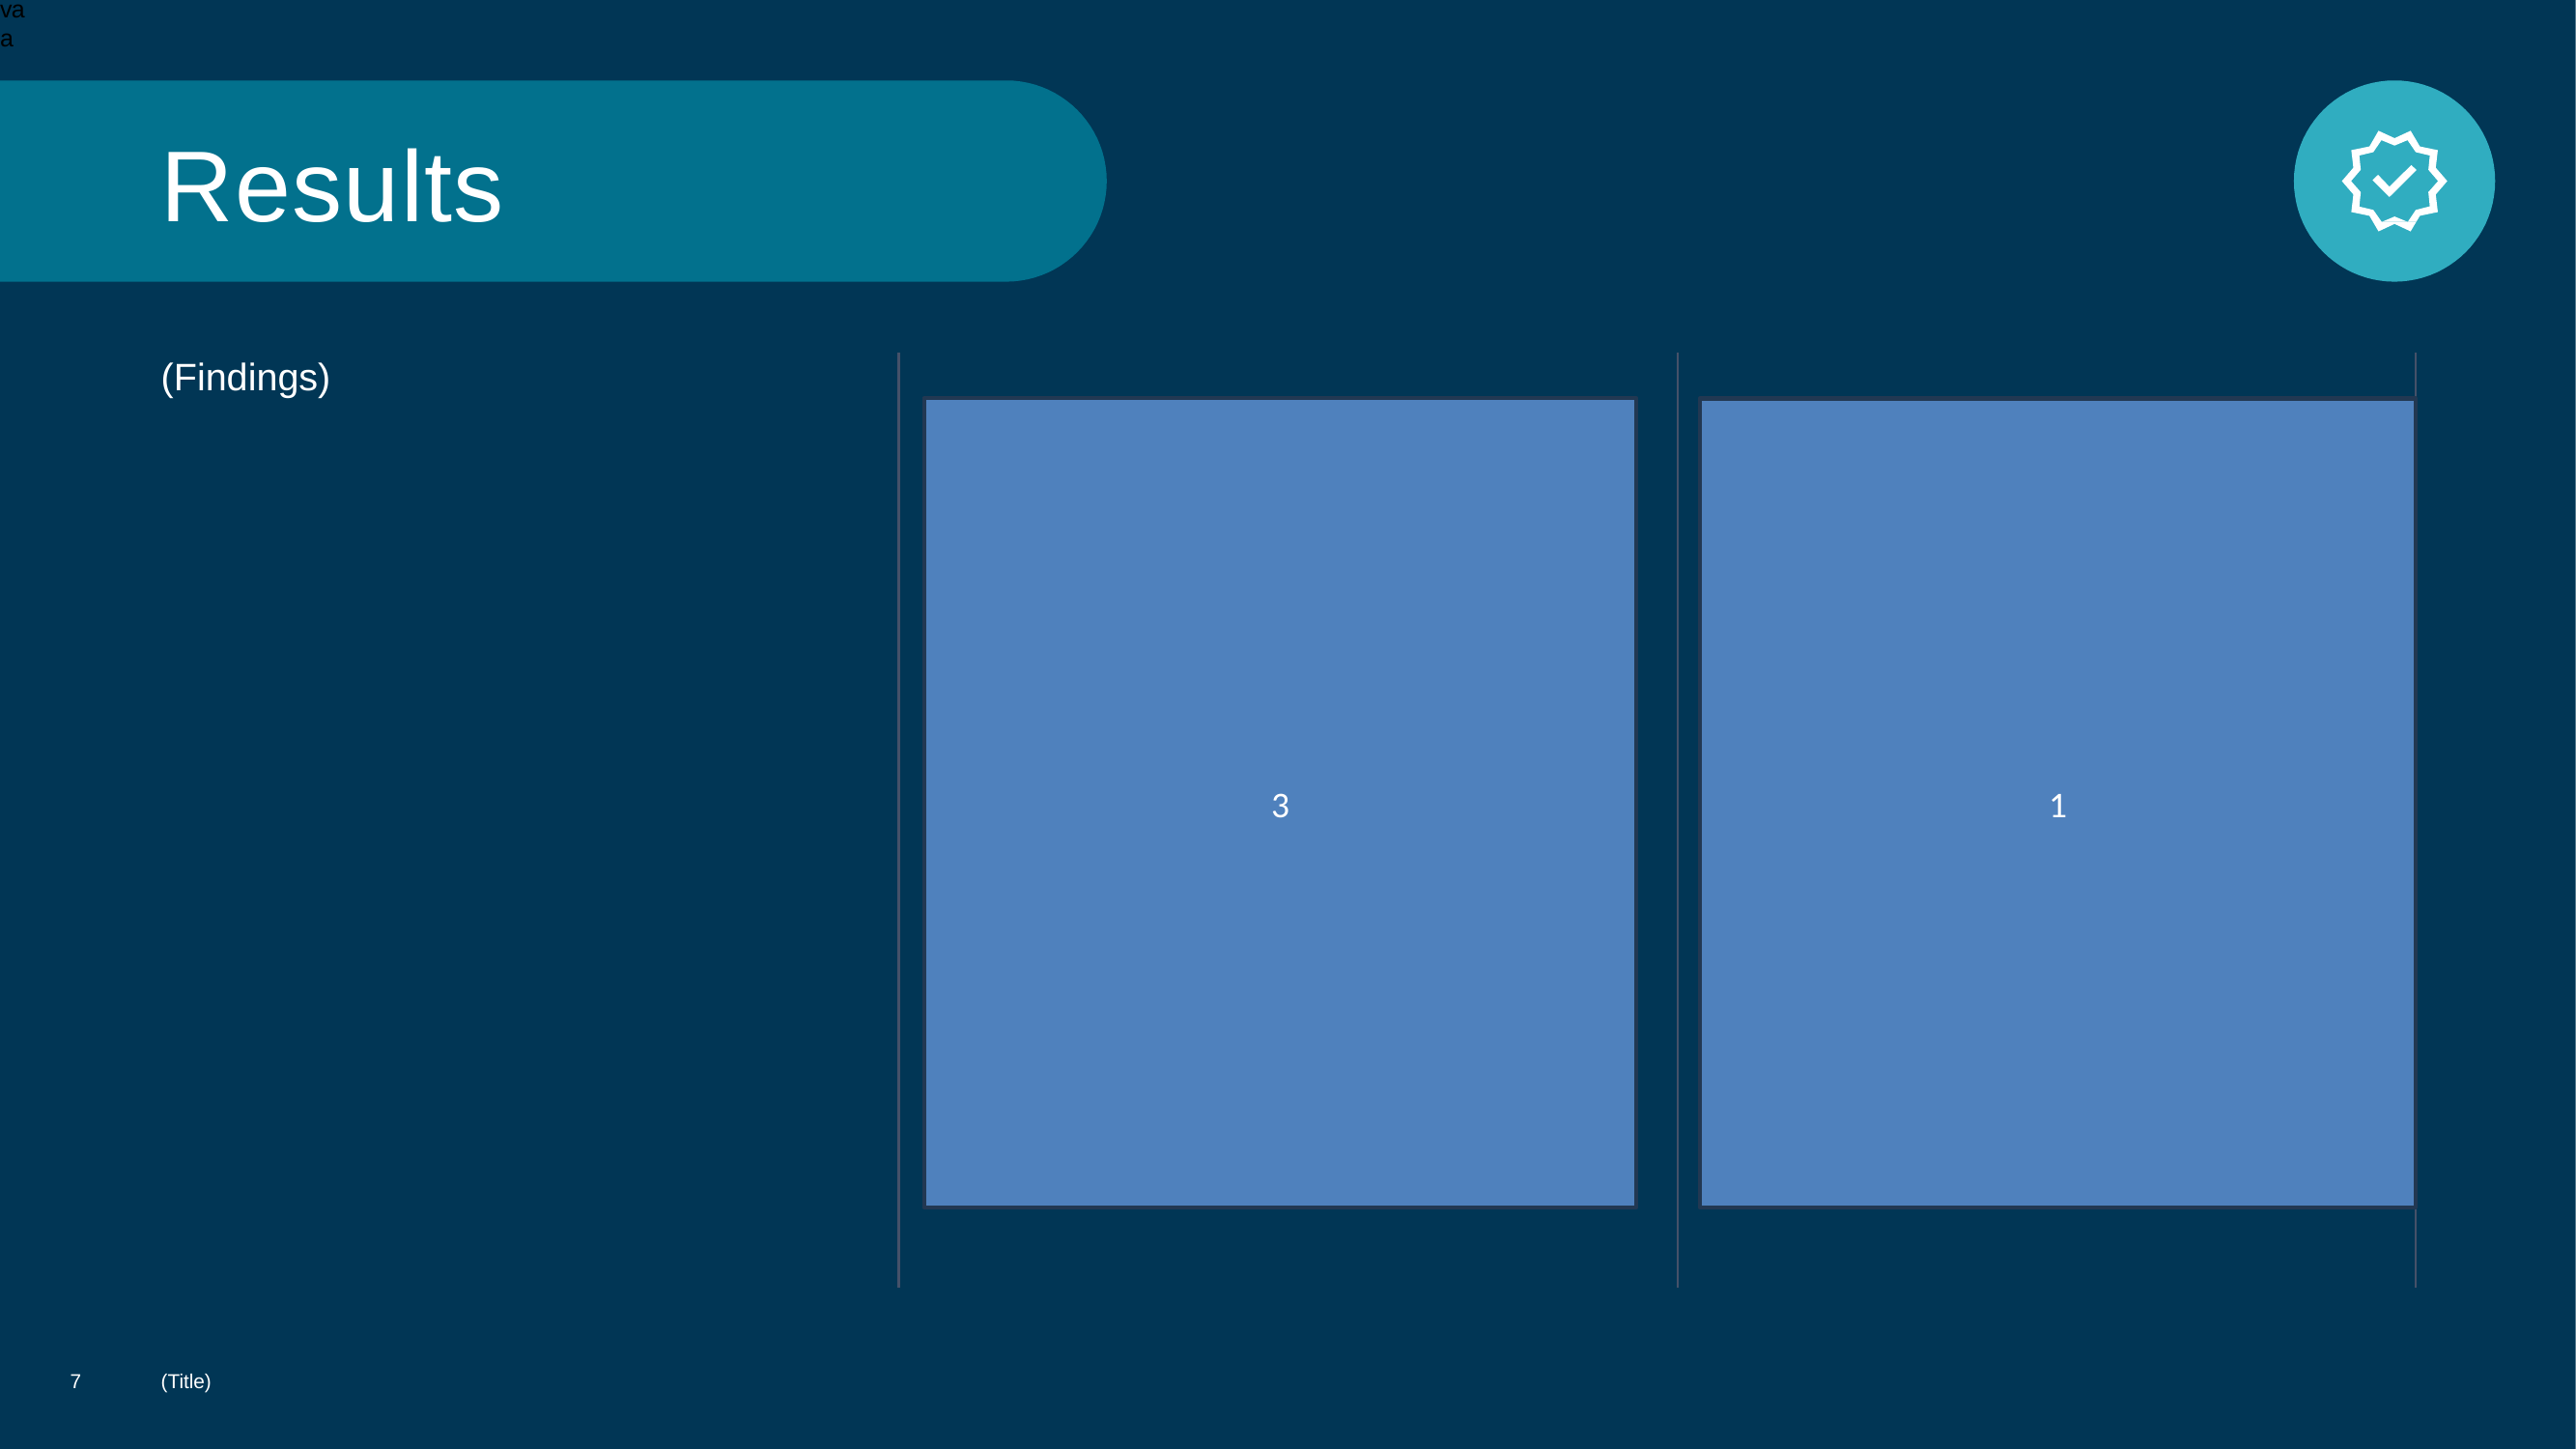

vaa

Results
(Findings)

3
1
7
(Title)